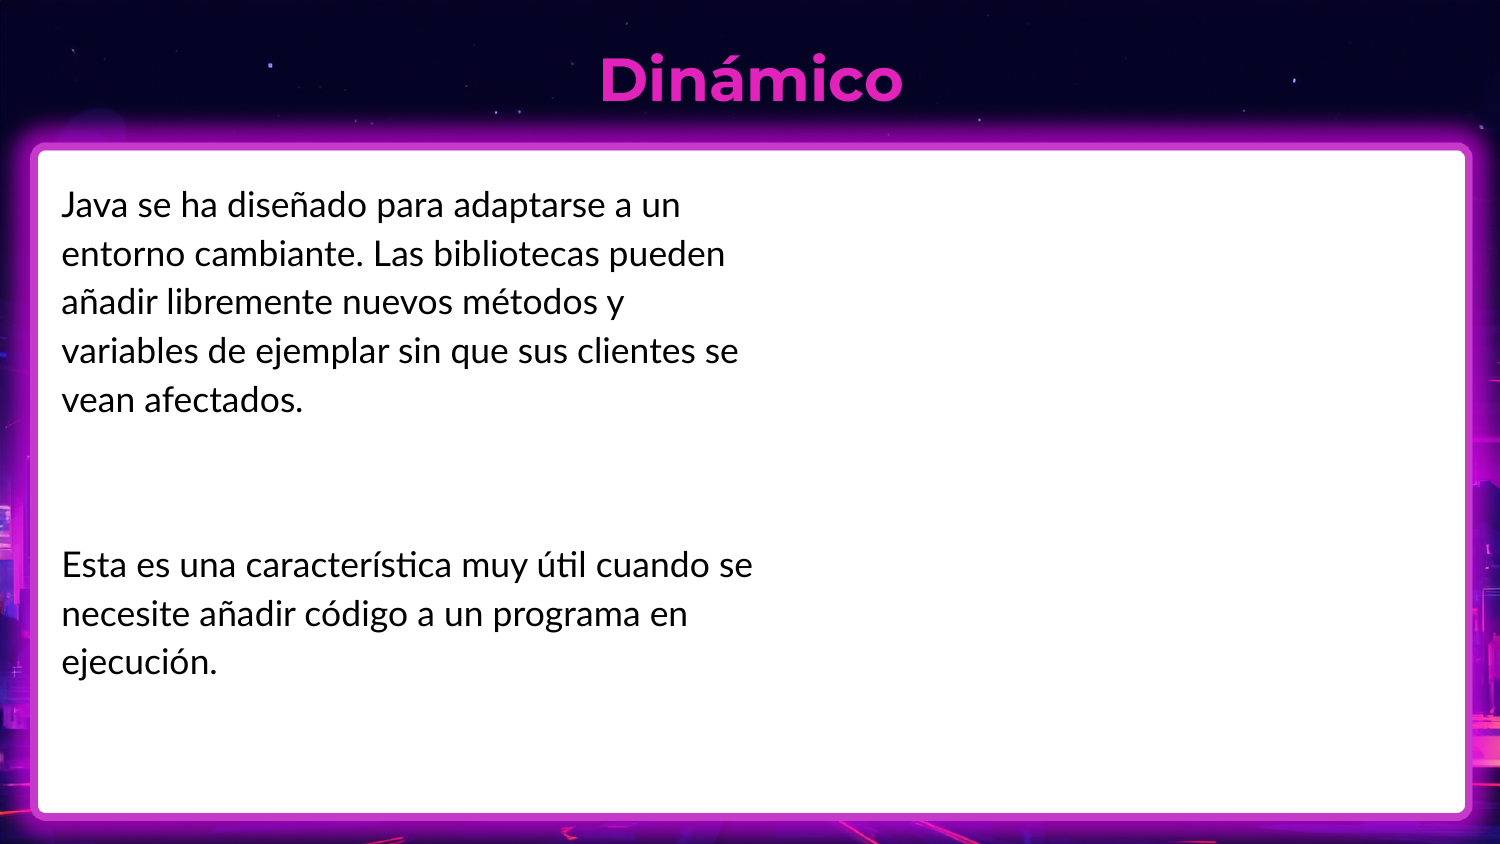

# Dinámico

Java se ha diseñado para adaptarse a un entorno cambiante. Las bibliotecas pueden añadir libremente nuevos métodos y variables de ejemplar sin que sus clientes se vean afectados.

Esta es una característica muy útil cuando se necesite añadir código a un programa en ejecución.